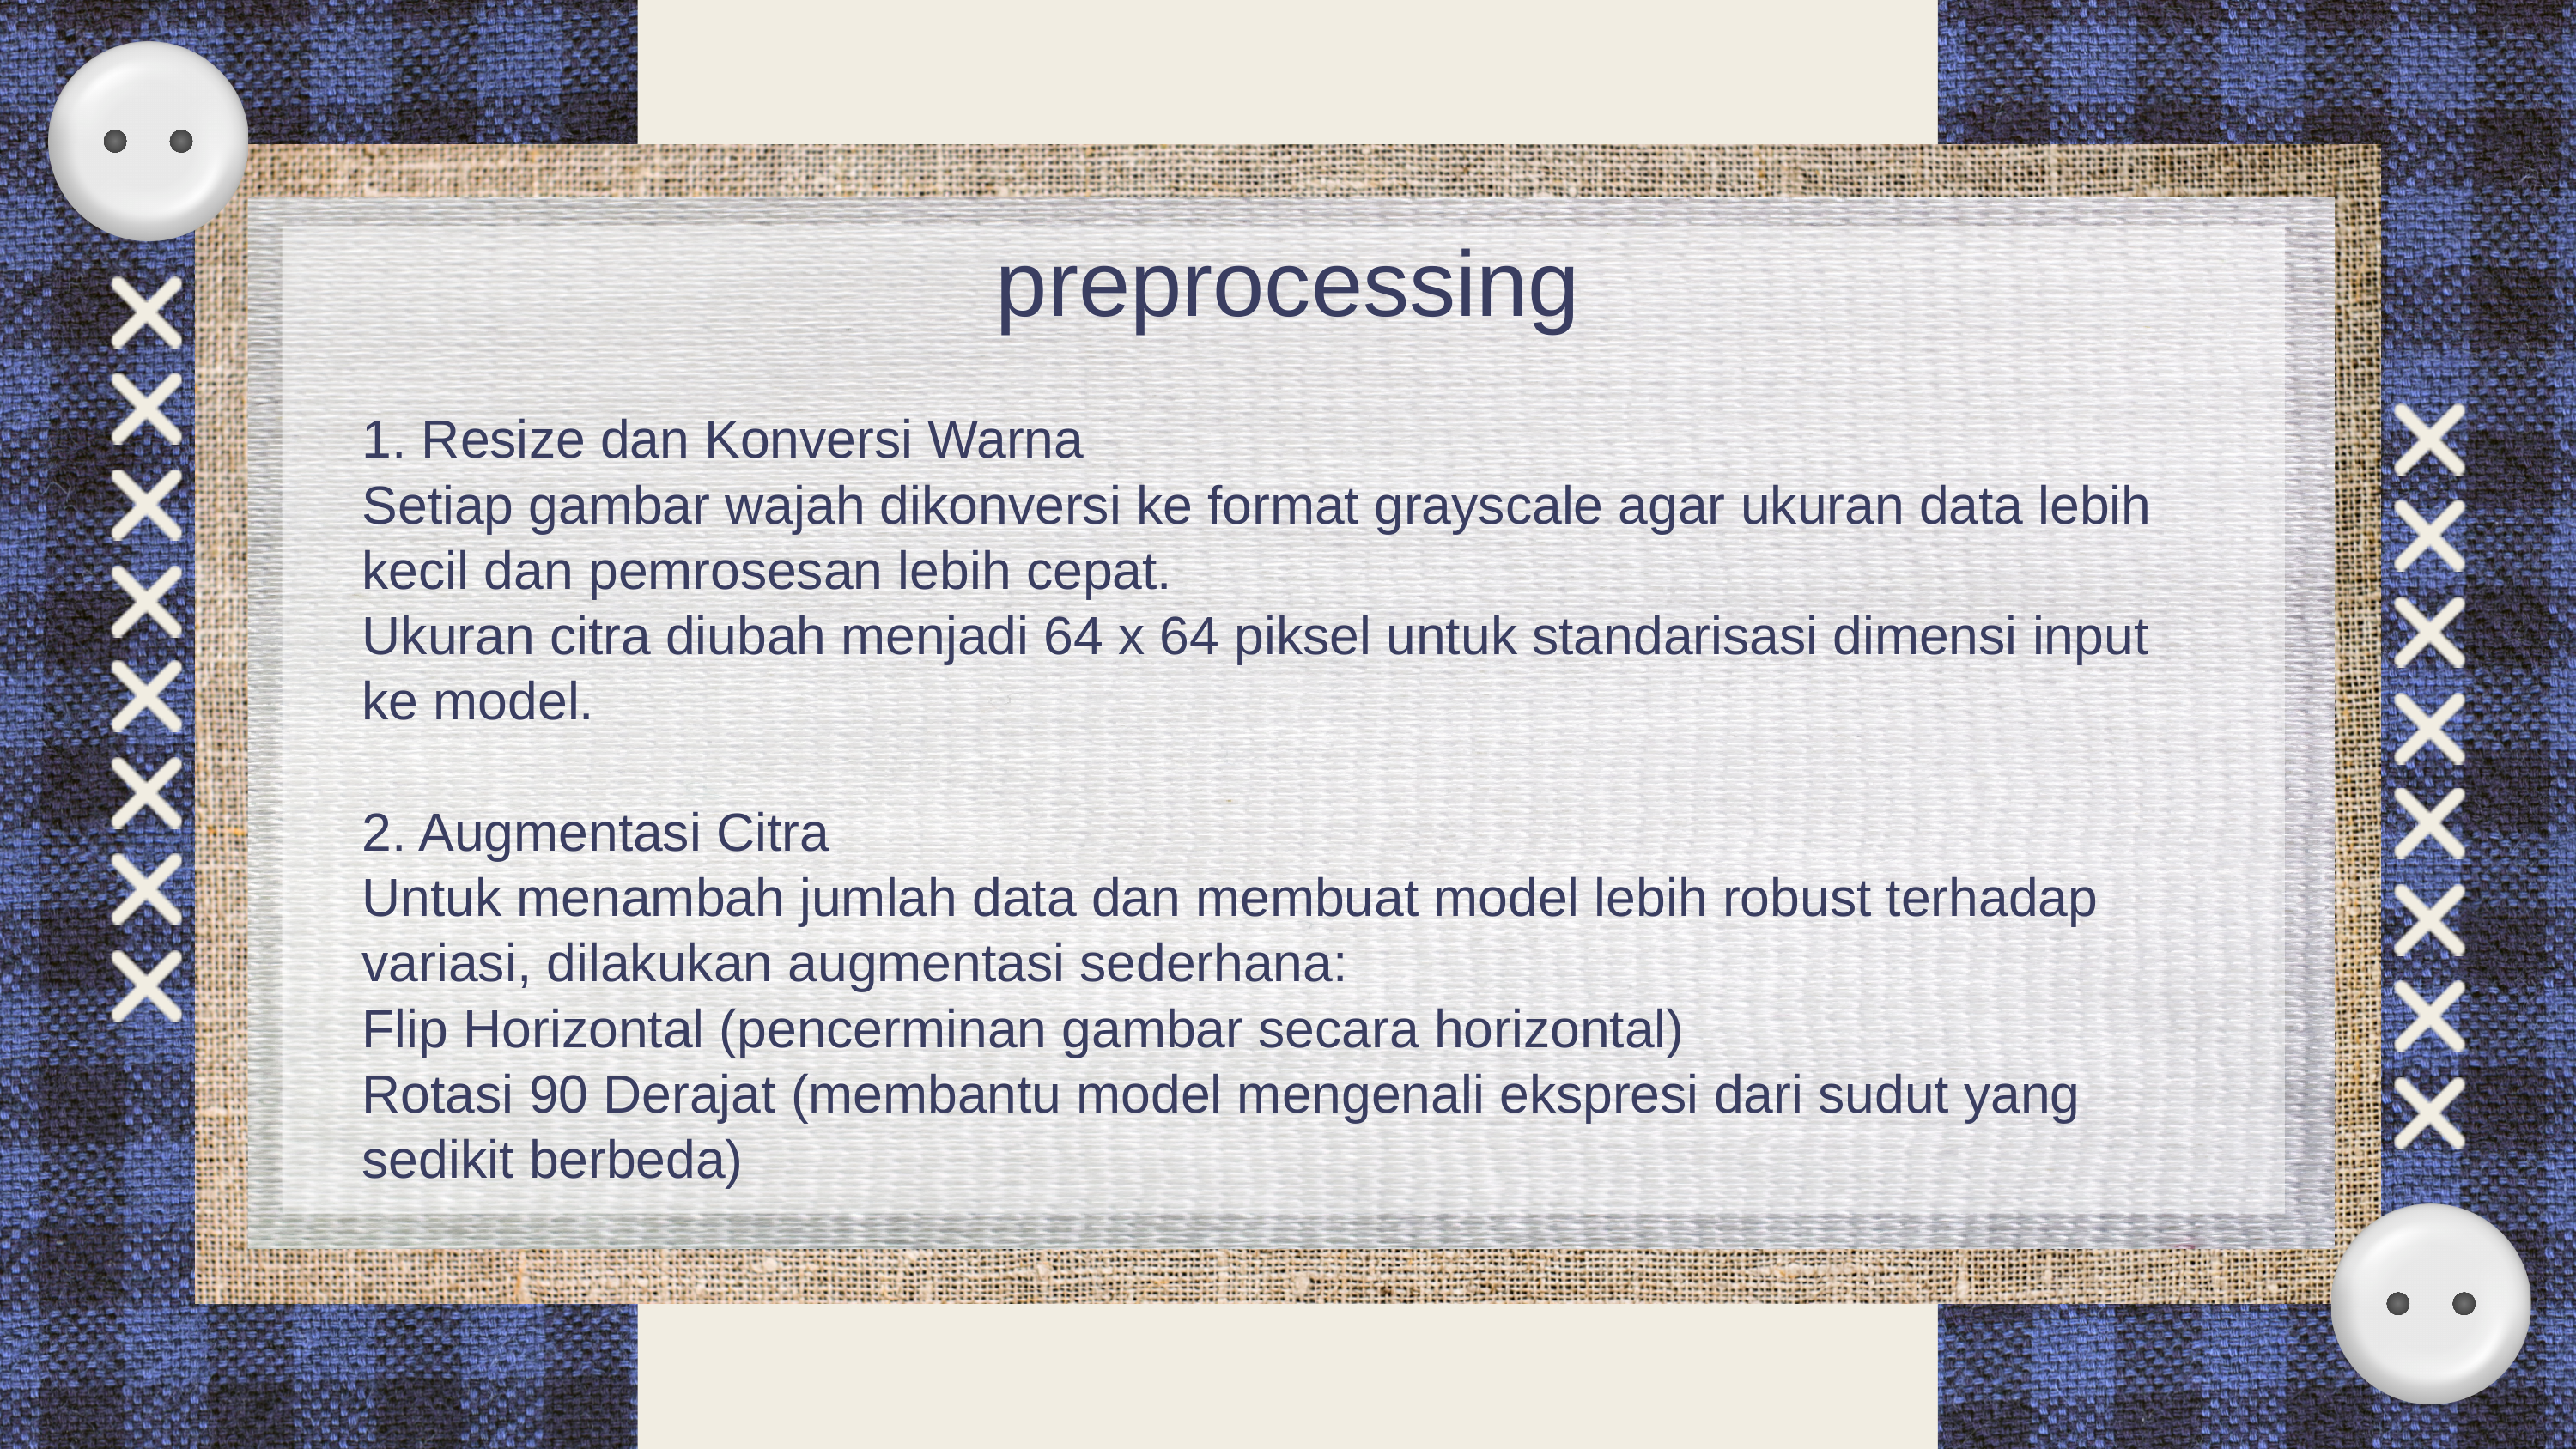

preprocessing

1. Resize dan Konversi Warna
Setiap gambar wajah dikonversi ke format grayscale agar ukuran data lebih kecil dan pemrosesan lebih cepat.
Ukuran citra diubah menjadi 64 x 64 piksel untuk standarisasi dimensi input ke model.

2. Augmentasi Citra
Untuk menambah jumlah data dan membuat model lebih robust terhadap variasi, dilakukan augmentasi sederhana:
Flip Horizontal (pencerminan gambar secara horizontal)
Rotasi 90 Derajat (membantu model mengenali ekspresi dari sudut yang sedikit berbeda)